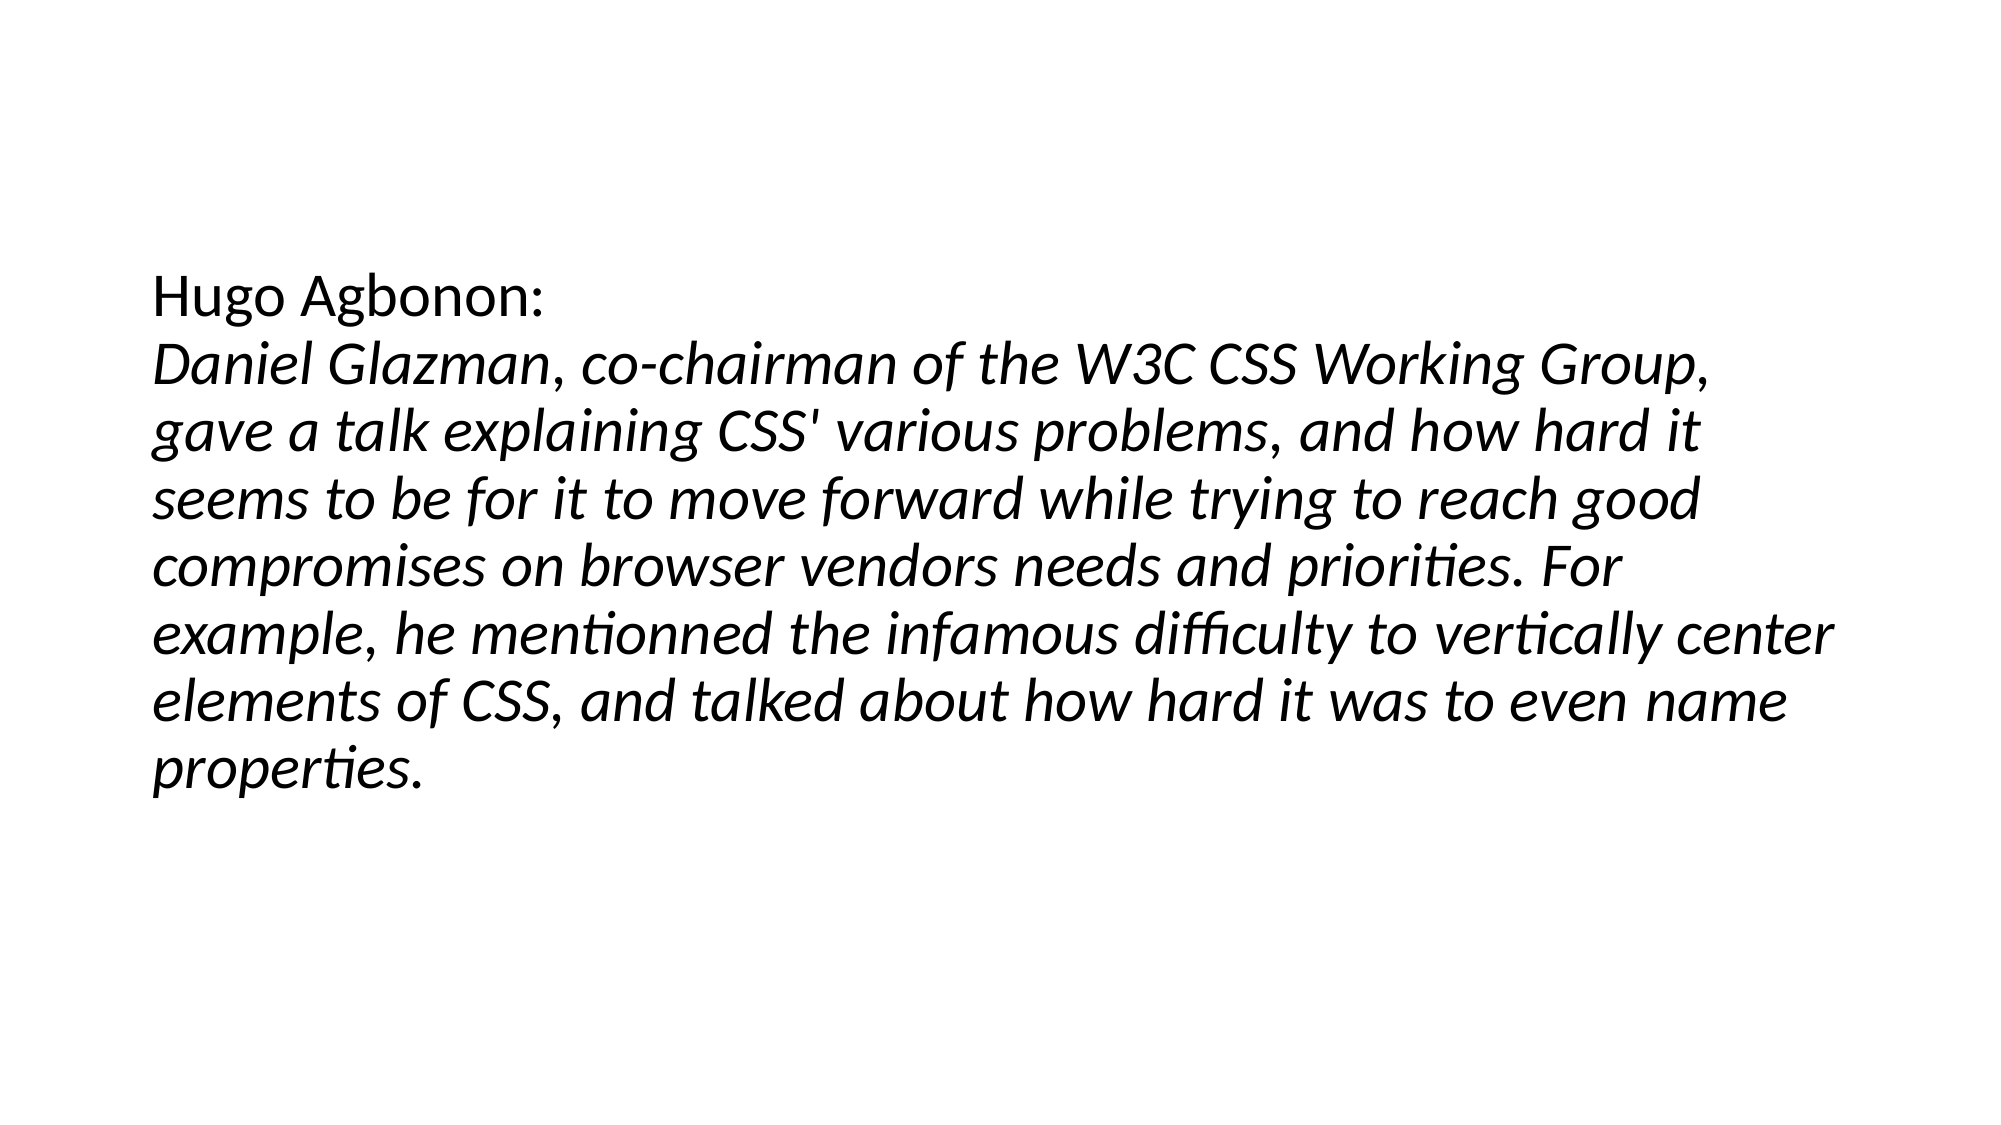

# Hugo Agbonon: Daniel Glazman, co-chairman of the W3C CSS Working Group, gave a talk explaining CSS' various problems, and how hard it seems to be for it to move forward while trying to reach good compromises on browser vendors needs and priorities. For example, he mentionned the infamous difficulty to vertically center elements of CSS, and talked about how hard it was to even name properties.